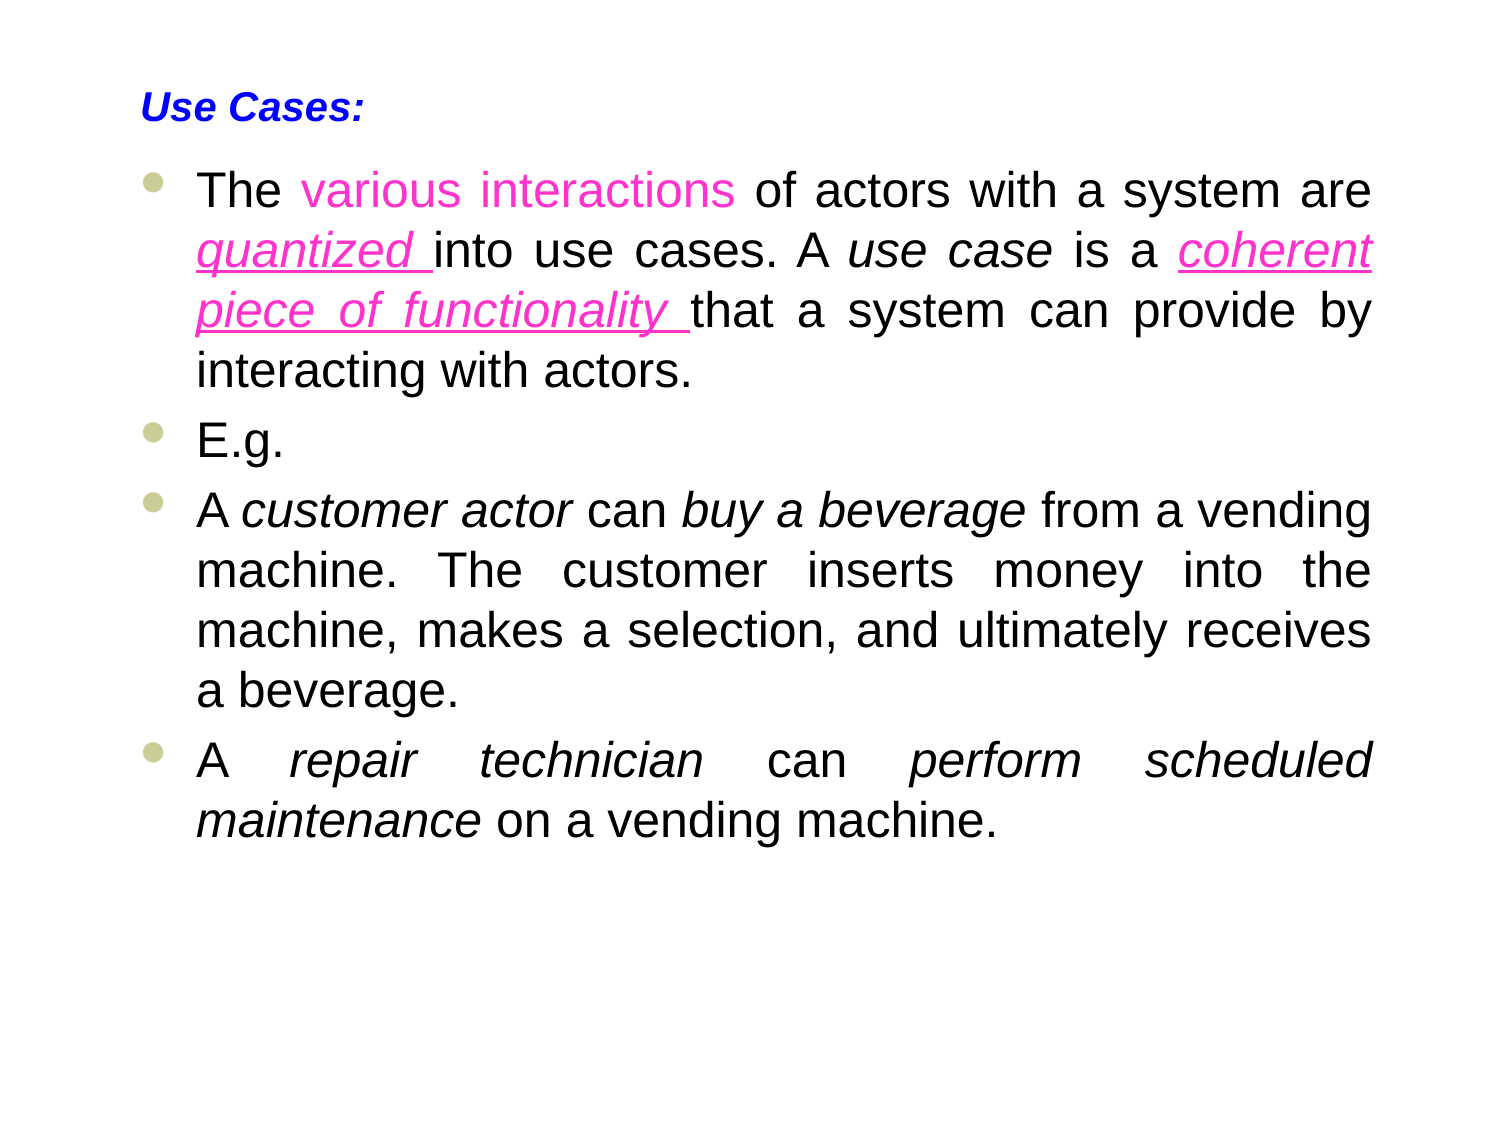

# Use Cases:
The various interactions of actors with a system are quantized into use cases. A use case is a coherent piece of functionality that a system can provide by interacting with actors.
E.g.
A customer actor can buy a beverage from a vending machine. The customer inserts money into the machine, makes a selection, and ultimately receives a beverage.
A repair technician can perform scheduled maintenance on a vending machine.